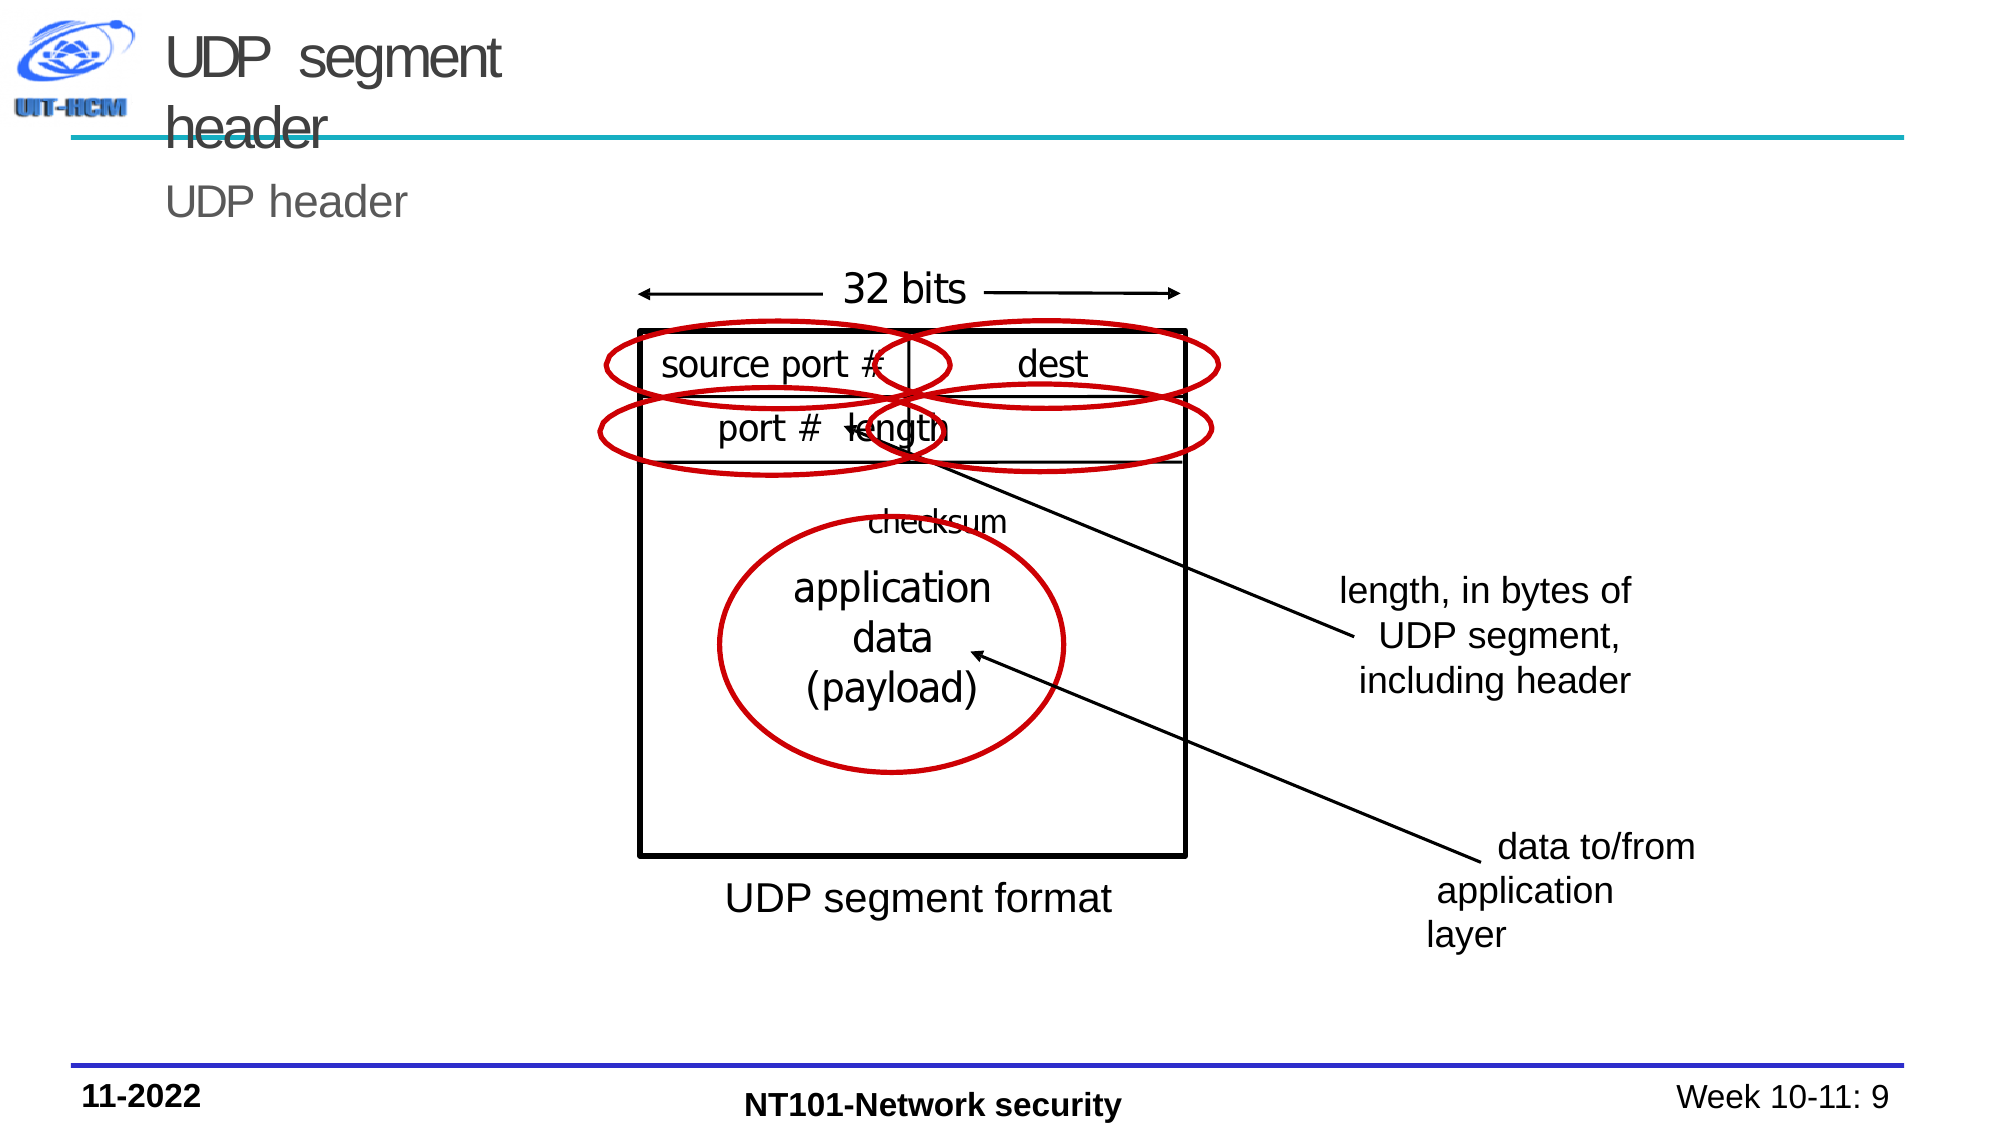

# UDP  segment  header
UDP header
32 bits
source port #	dest port #  length		checksum

application  data  (payload)
length, in bytes of  UDP segment,  including header

data to/from  application layer
UDP segment format